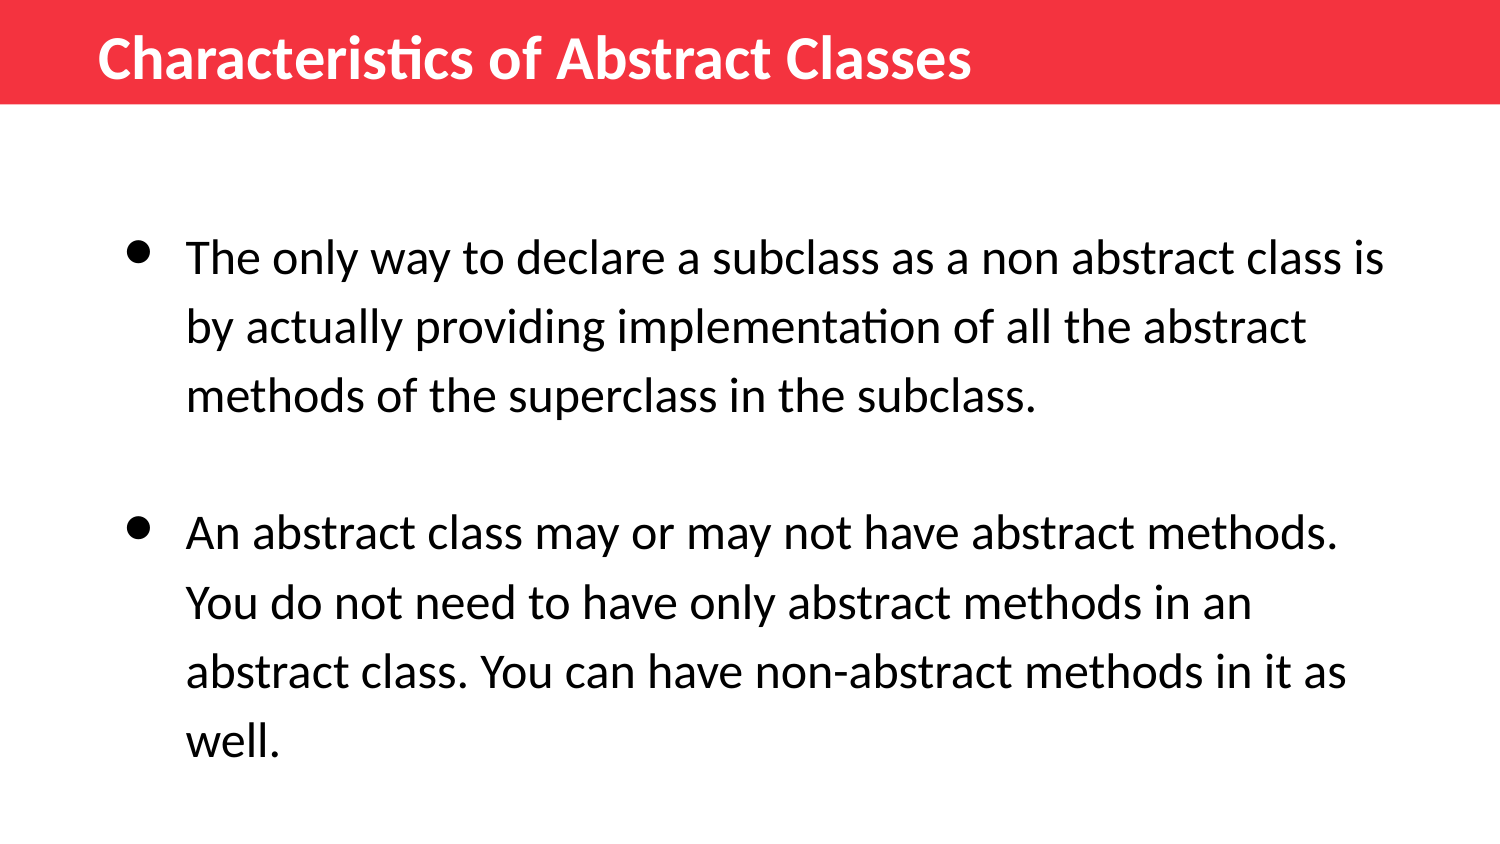

Characteristics of Abstract Classes

The only way to declare a subclass as a non abstract class is by actually providing implementation of all the abstract methods of the superclass in the subclass.

An abstract class may or may not have abstract methods. You do not need to have only abstract methods in an abstract class. You can have non-abstract methods in it as well.